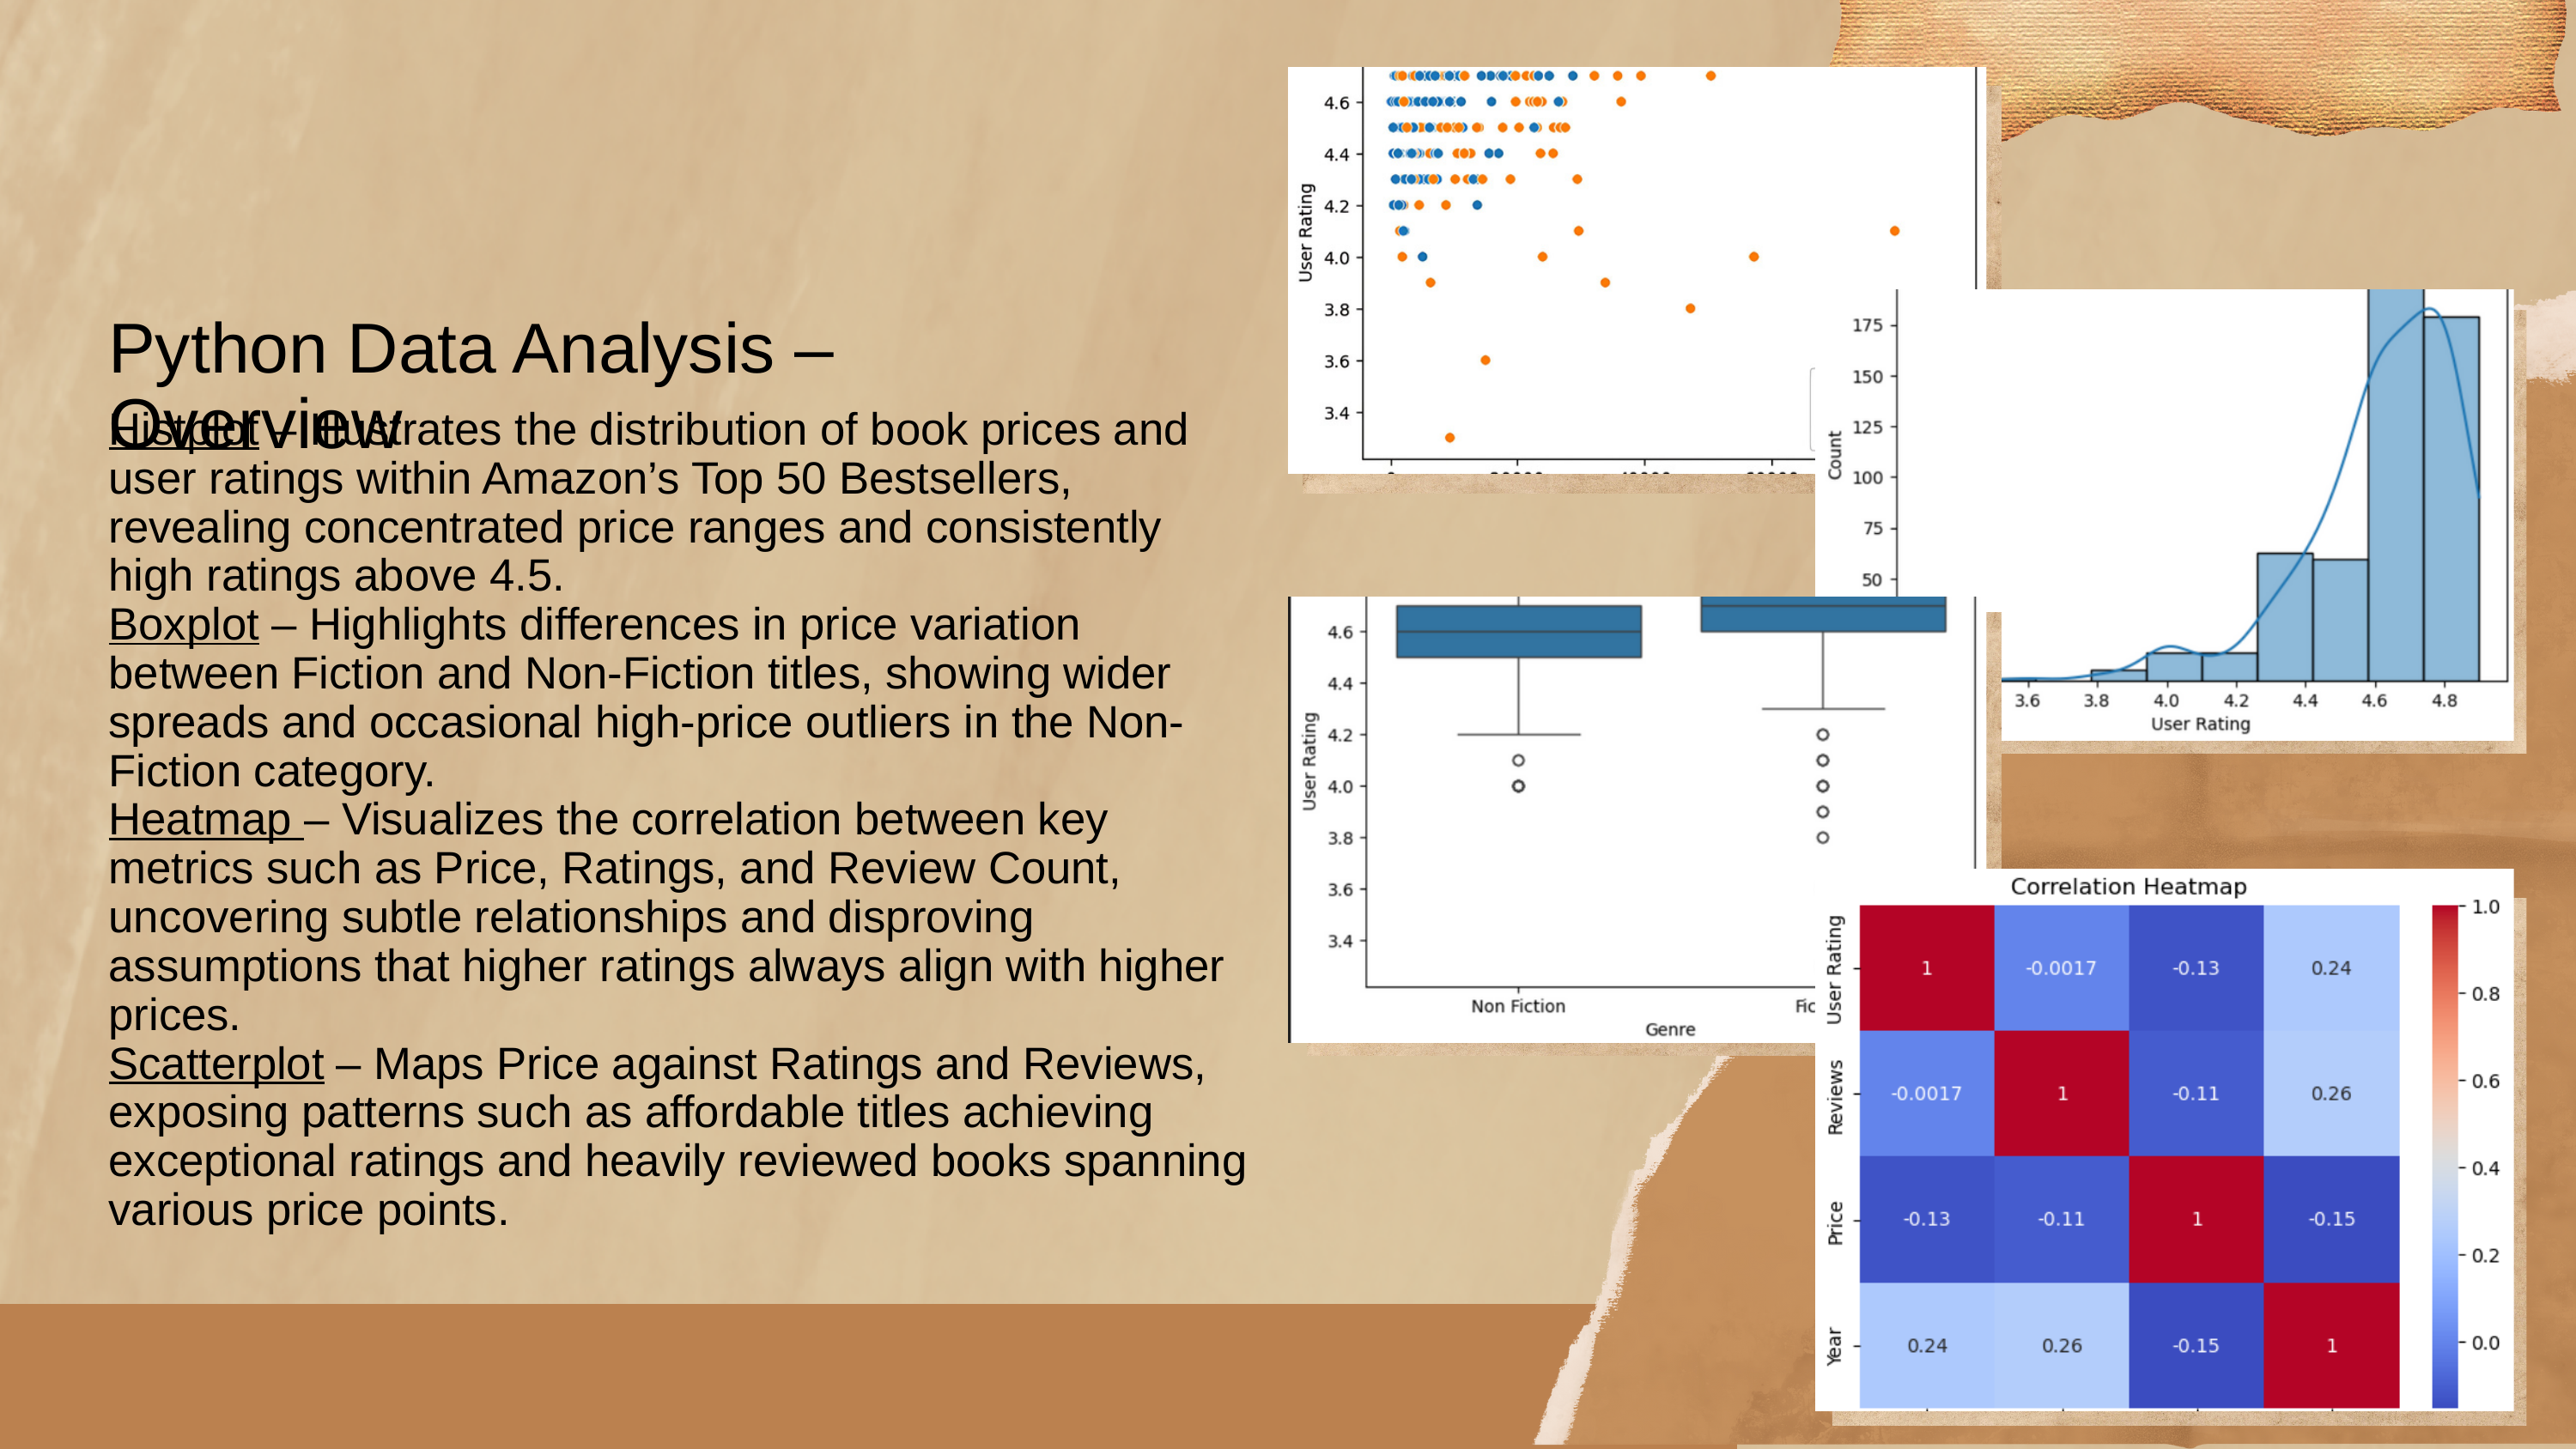

Python Data Analysis – Overview
Histplot – Illustrates the distribution of book prices and user ratings within Amazon’s Top 50 Bestsellers, revealing concentrated price ranges and consistently high ratings above 4.5.
Boxplot – Highlights differences in price variation between Fiction and Non-Fiction titles, showing wider spreads and occasional high-price outliers in the Non-Fiction category.
Heatmap – Visualizes the correlation between key metrics such as Price, Ratings, and Review Count, uncovering subtle relationships and disproving assumptions that higher ratings always align with higher prices.
Scatterplot – Maps Price against Ratings and Reviews, exposing patterns such as affordable titles achieving exceptional ratings and heavily reviewed books spanning various price points.